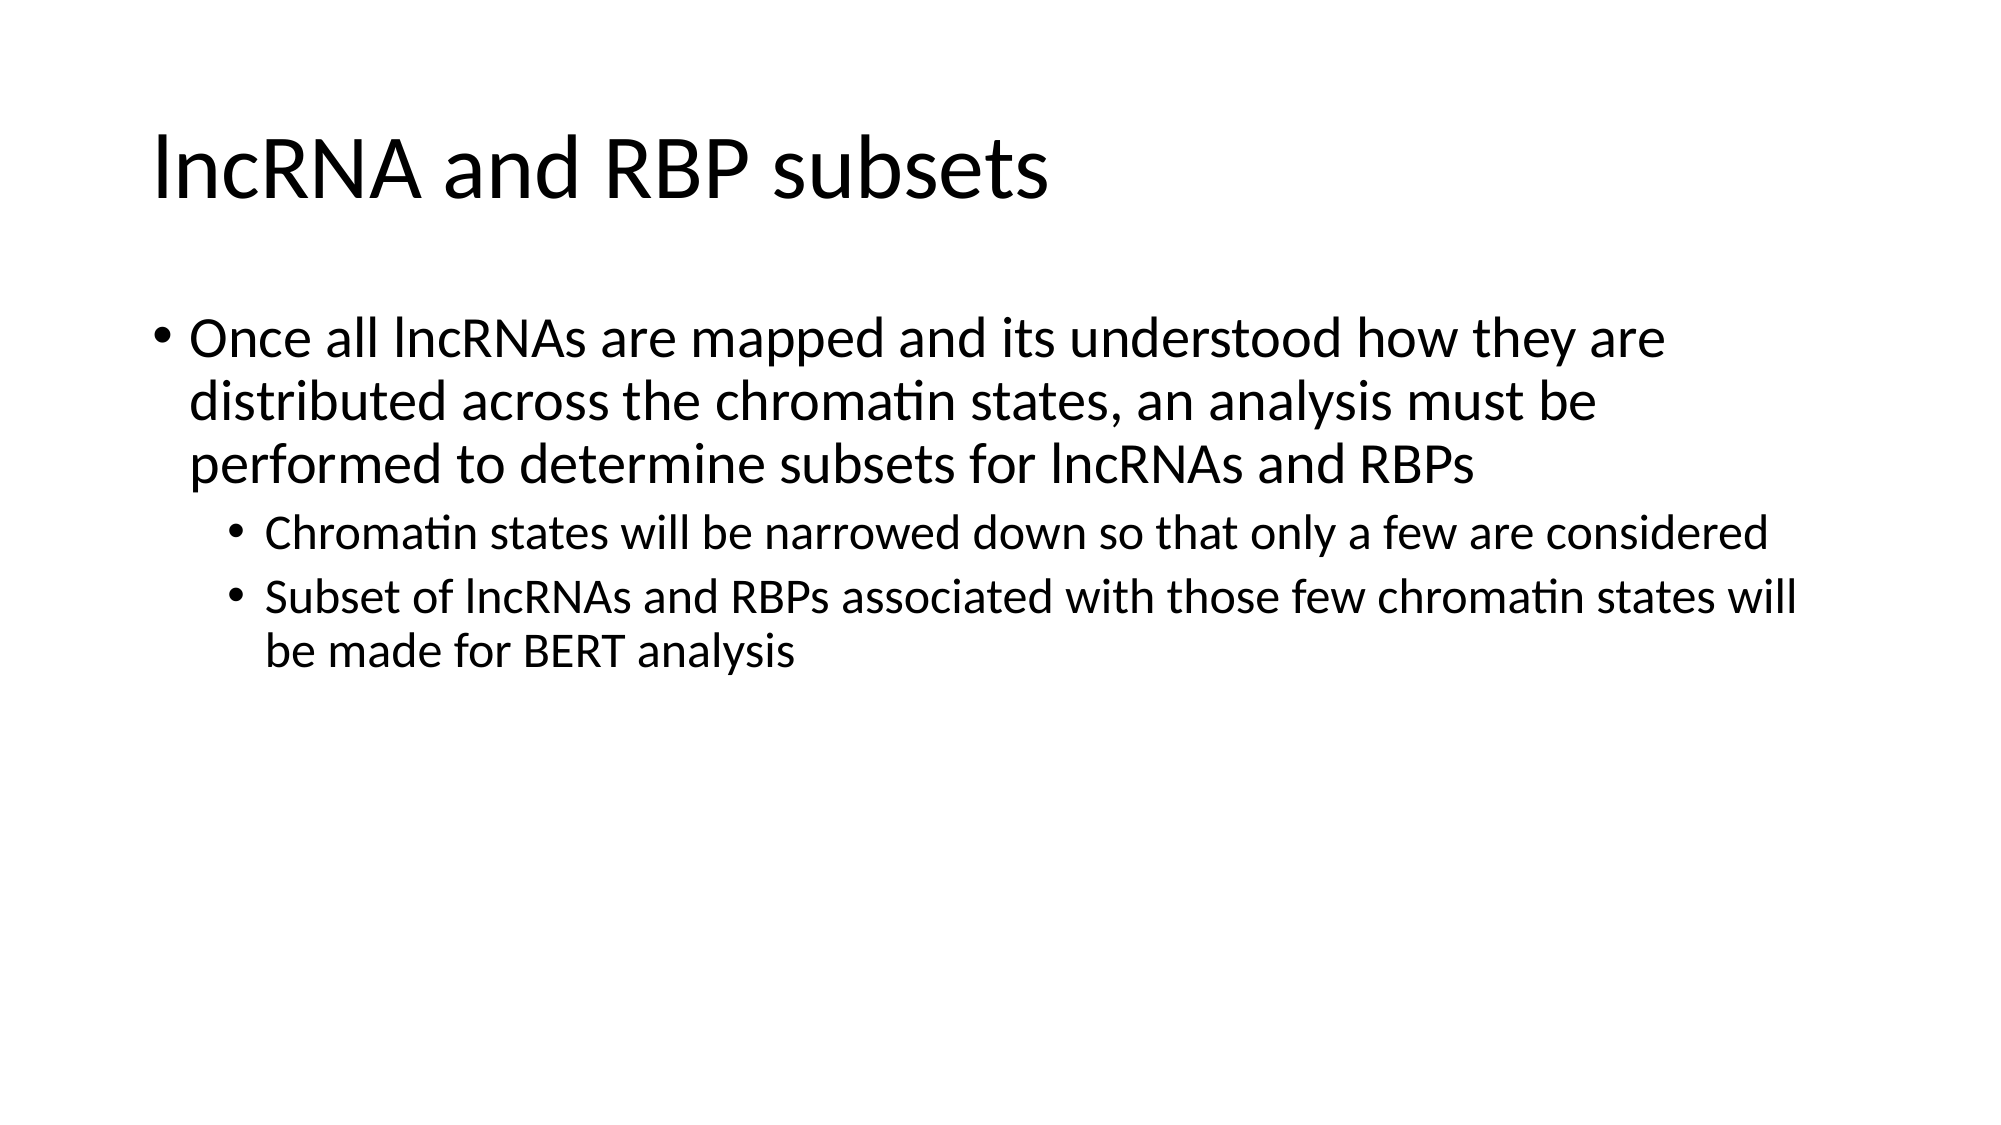

# lncRNA and RBP subsets
Once all lncRNAs are mapped and its understood how they are distributed across the chromatin states, an analysis must be performed to determine subsets for lncRNAs and RBPs
Chromatin states will be narrowed down so that only a few are considered
Subset of lncRNAs and RBPs associated with those few chromatin states will be made for BERT analysis